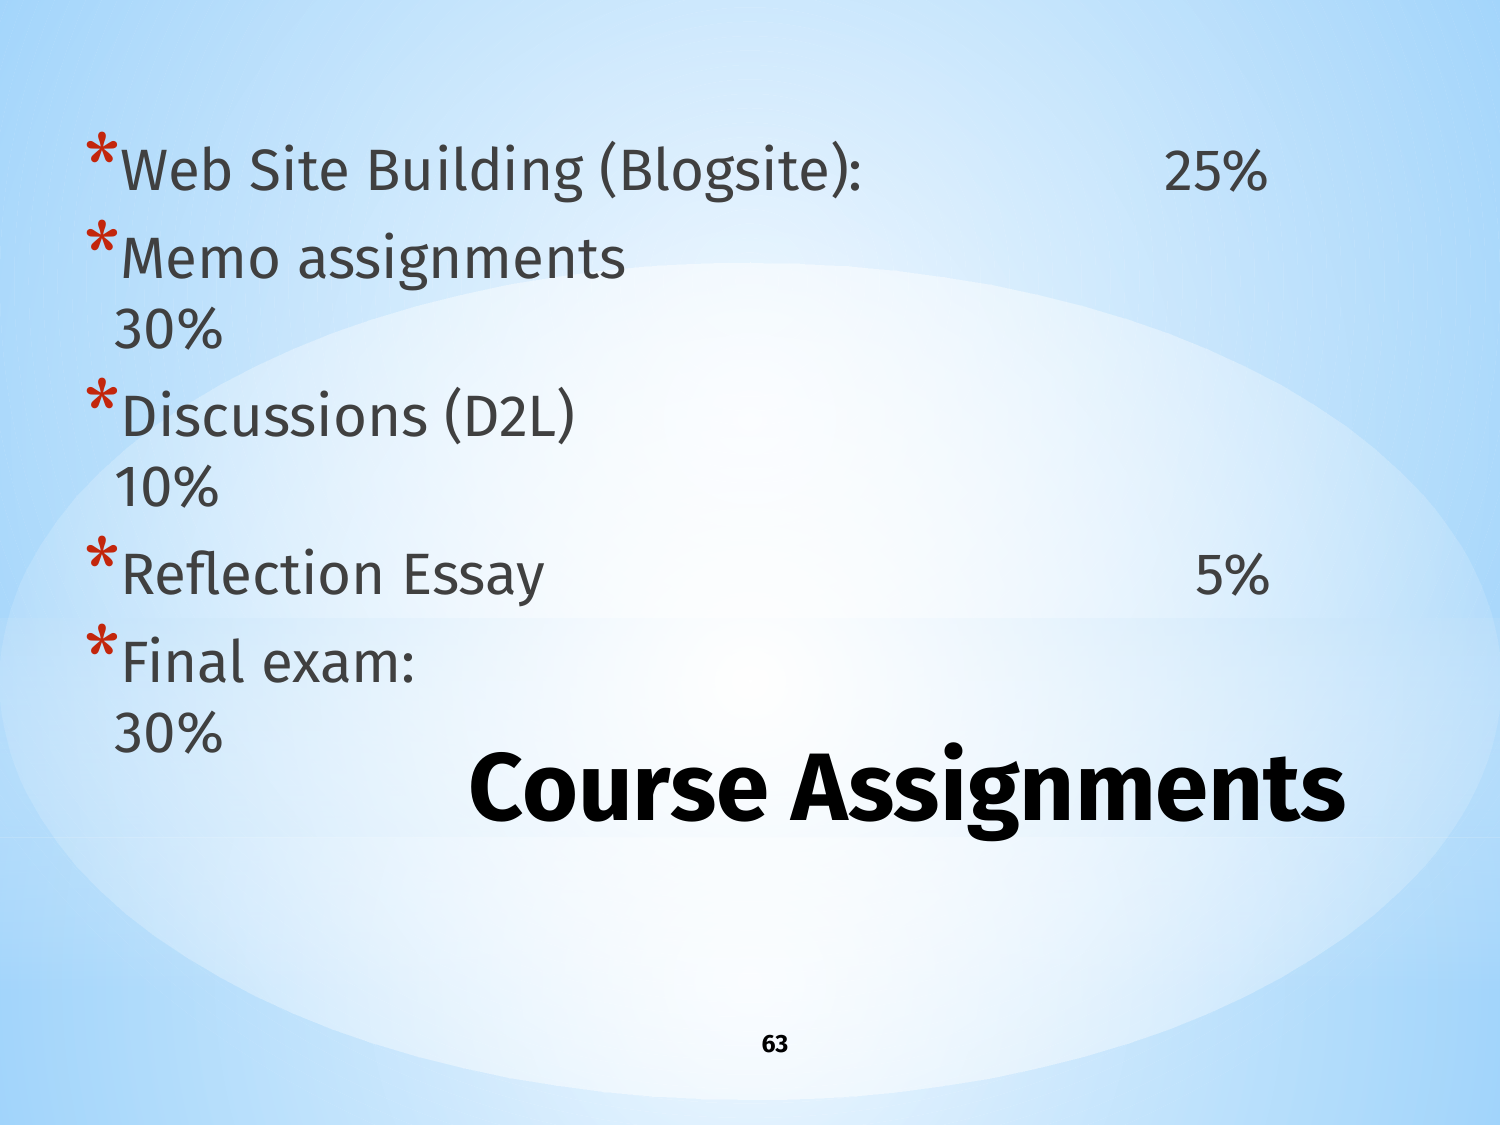

Web Site Building (Blogsite):			25%
Memo assignments					30%
Discussions (D2L)				         10%
Reflection Essay					  5%
Final exam:						30%

# Course Assignments
63